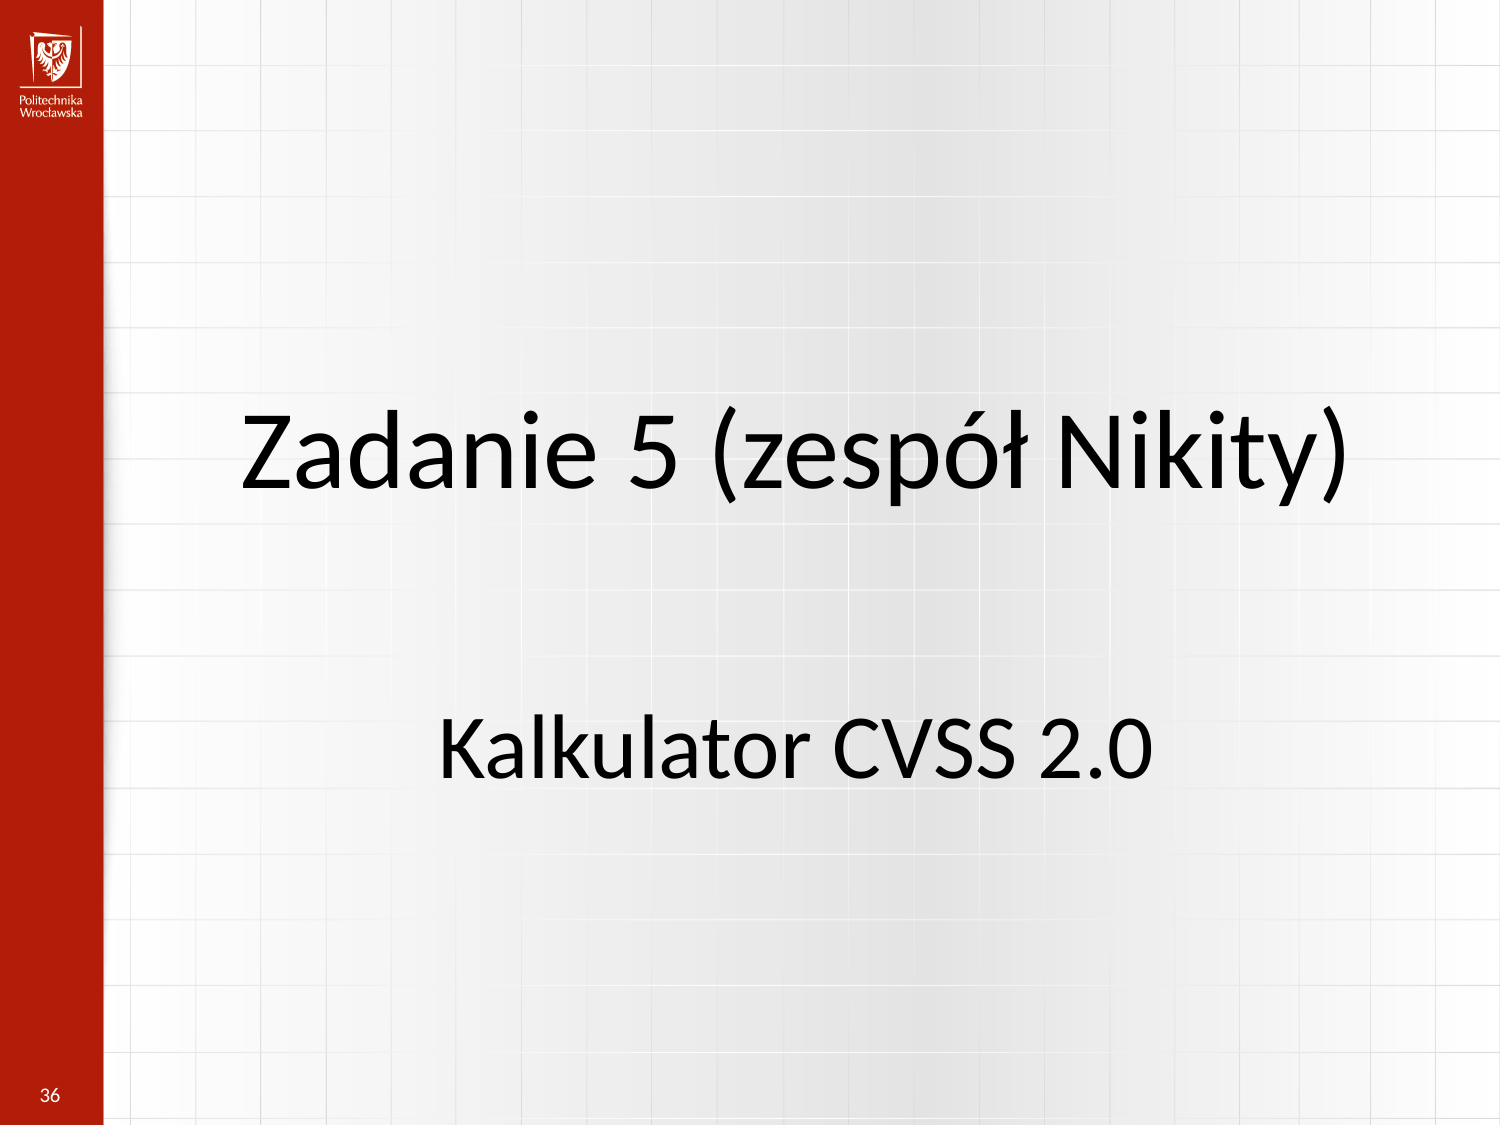

Zadanie 5 (zespół Nikity)

Kalkulator CVSS 2.0